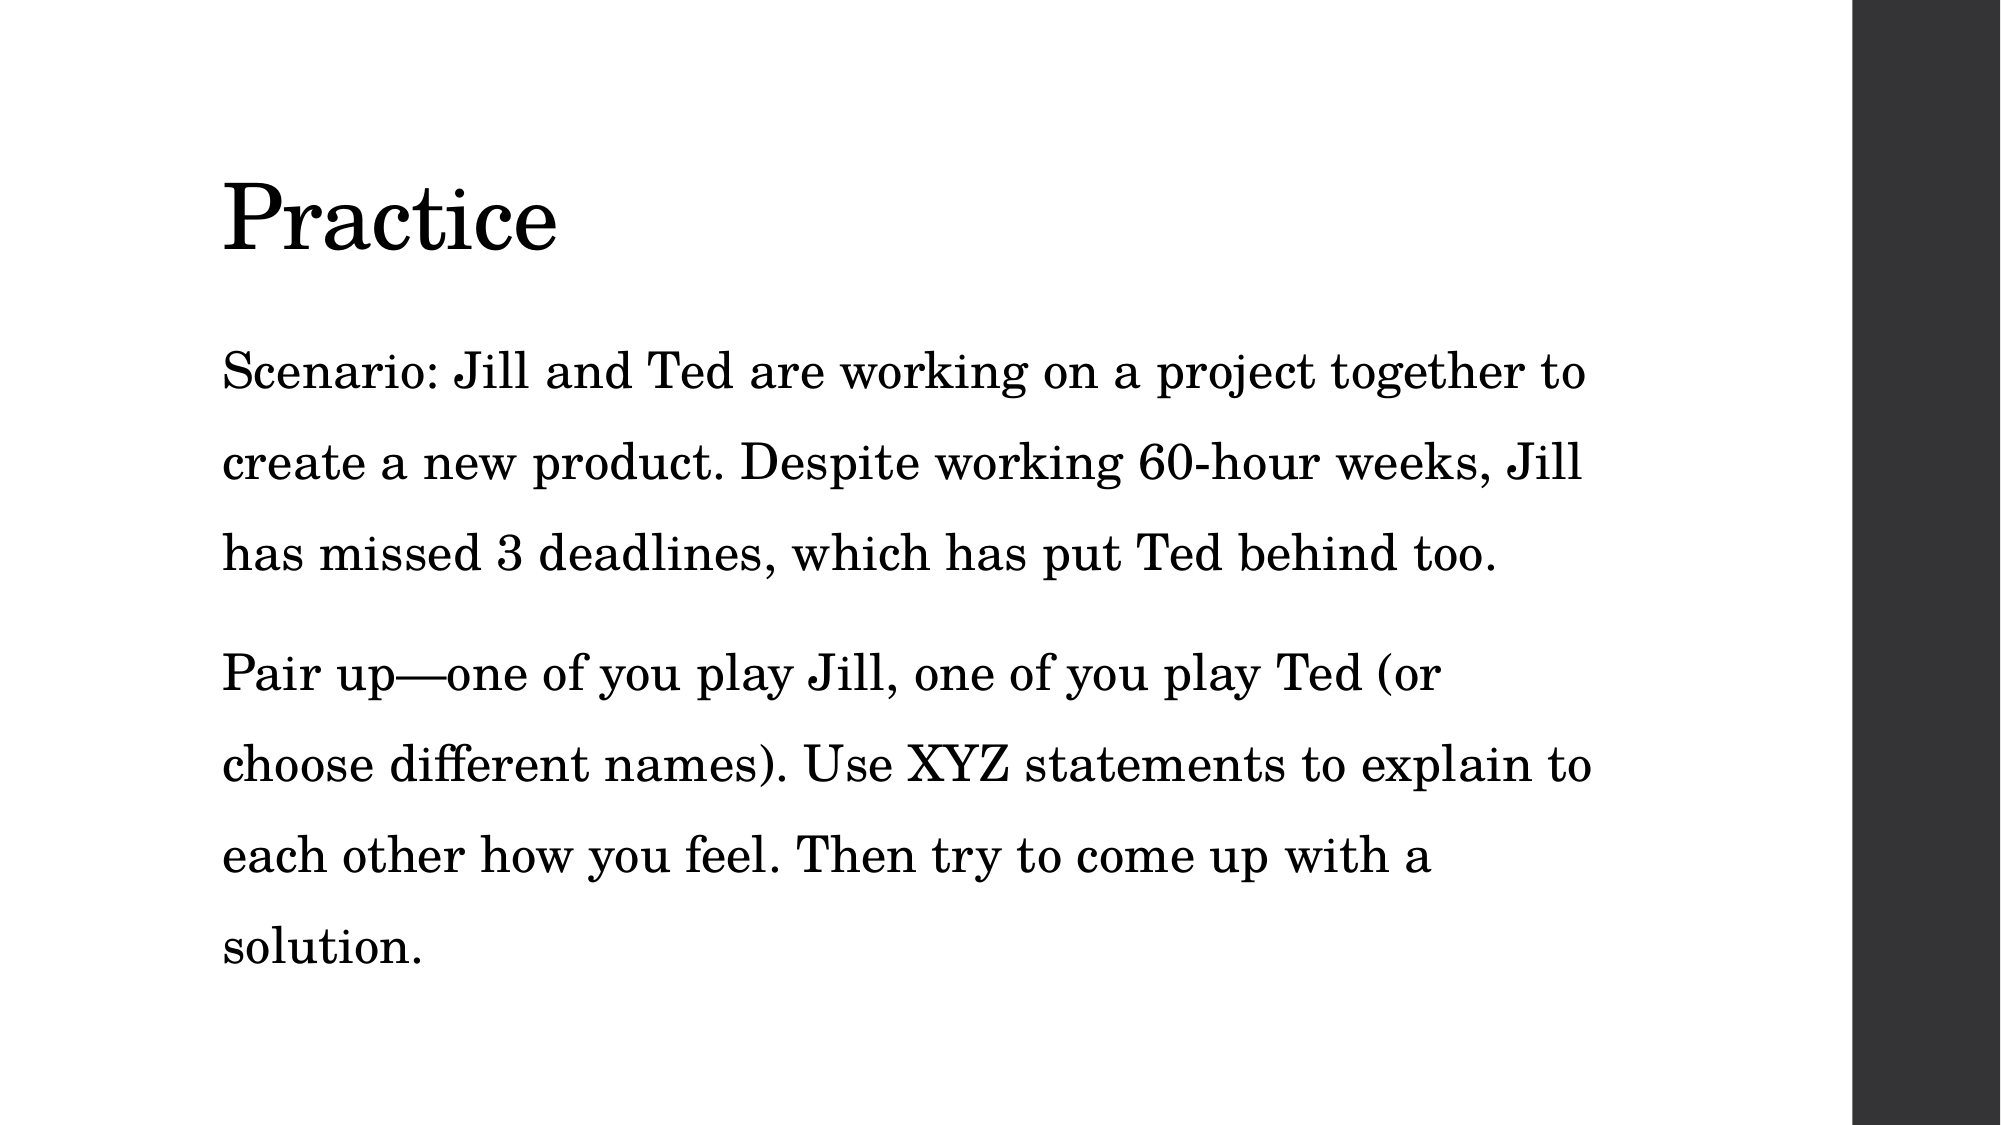

# Practice
Scenario: Jill and Ted are working on a project together to create a new product. Despite working 60-hour weeks, Jill has missed 3 deadlines, which has put Ted behind too.
Pair up—one of you play Jill, one of you play Ted (or choose different names). Use XYZ statements to explain to each other how you feel. Then try to come up with a solution.